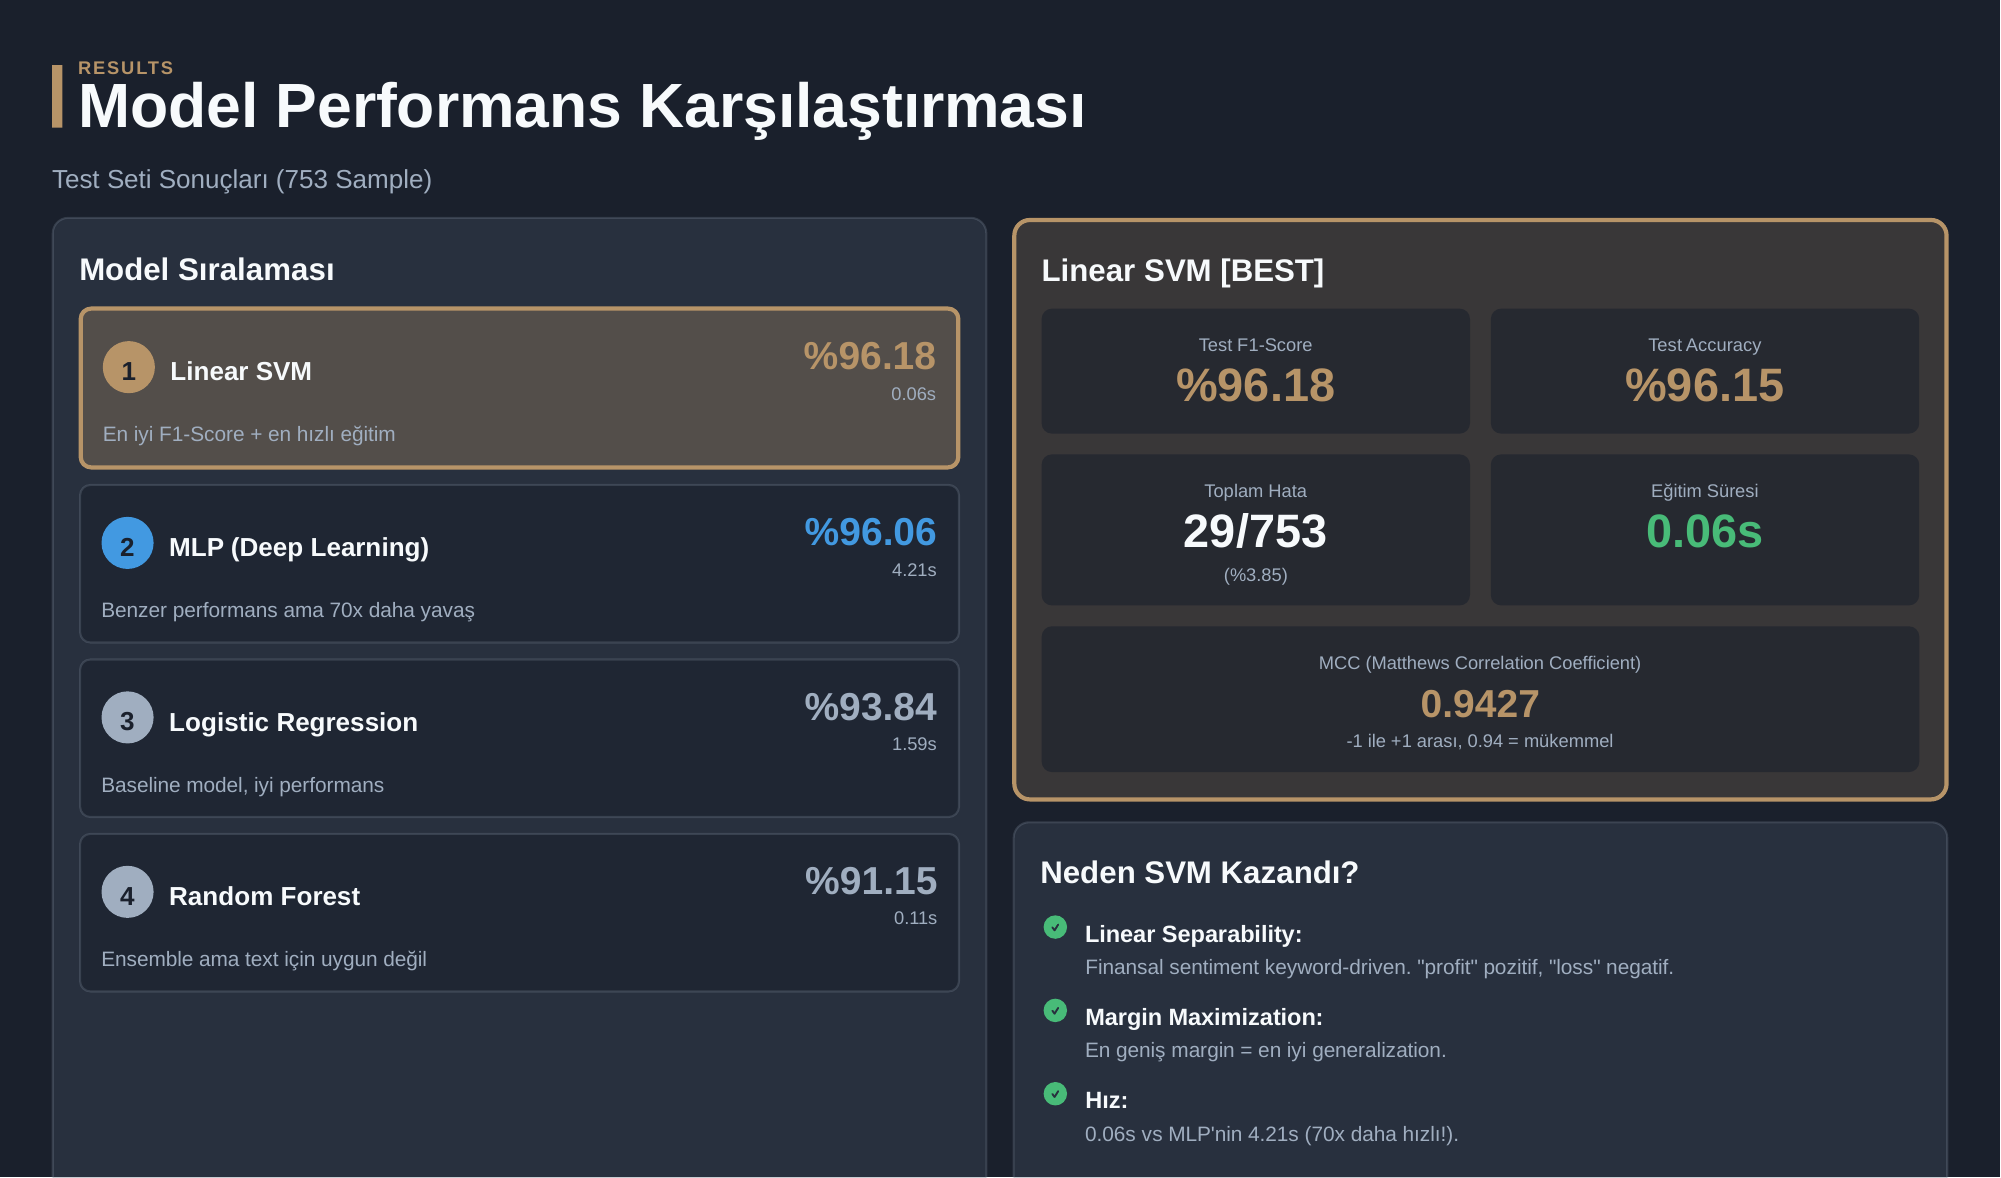

RESULTS

Model Performans Karşılaştırması
Test Seti Sonuçları (753 Sample)

Model Sıralaması
Linear SVM [BEST]

Test F1-Score
Test Accuracy
%96.18
1

Linear SVM
%96.18
%96.15
0.06s
En iyi F1-Score + en hızlı eğitim

Toplam Hata
Eğitim Süresi

%96.06
29/753
0.06s
2

MLP (Deep Learning)
4.21s
(%3.85)
Benzer performans ama 70x daha yavaş

MCC (Matthews Correlation Coefficient)

0.9427
%93.84
3

Logistic Regression
-1 ile +1 arası, 0.94 = mükemmel
1.59s
Baseline model, iyi performans

Neden SVM Kazandı?
%91.15
4

Random Forest
0.11s
Linear Separability:

Ensemble ama text için uygun değil
Finansal sentiment keyword-driven. "profit" pozitif, "loss" negatif.
Margin Maximization:

En geniş margin = en iyi generalization.
Hız:

0.06s vs MLP'nin 4.21s (70x daha hızlı!).

Jupyter Notebook Cell 12-13: Comparison Table & Bar Chart
BEST MODEL: Linear SVM with %96.18 F1-Score!